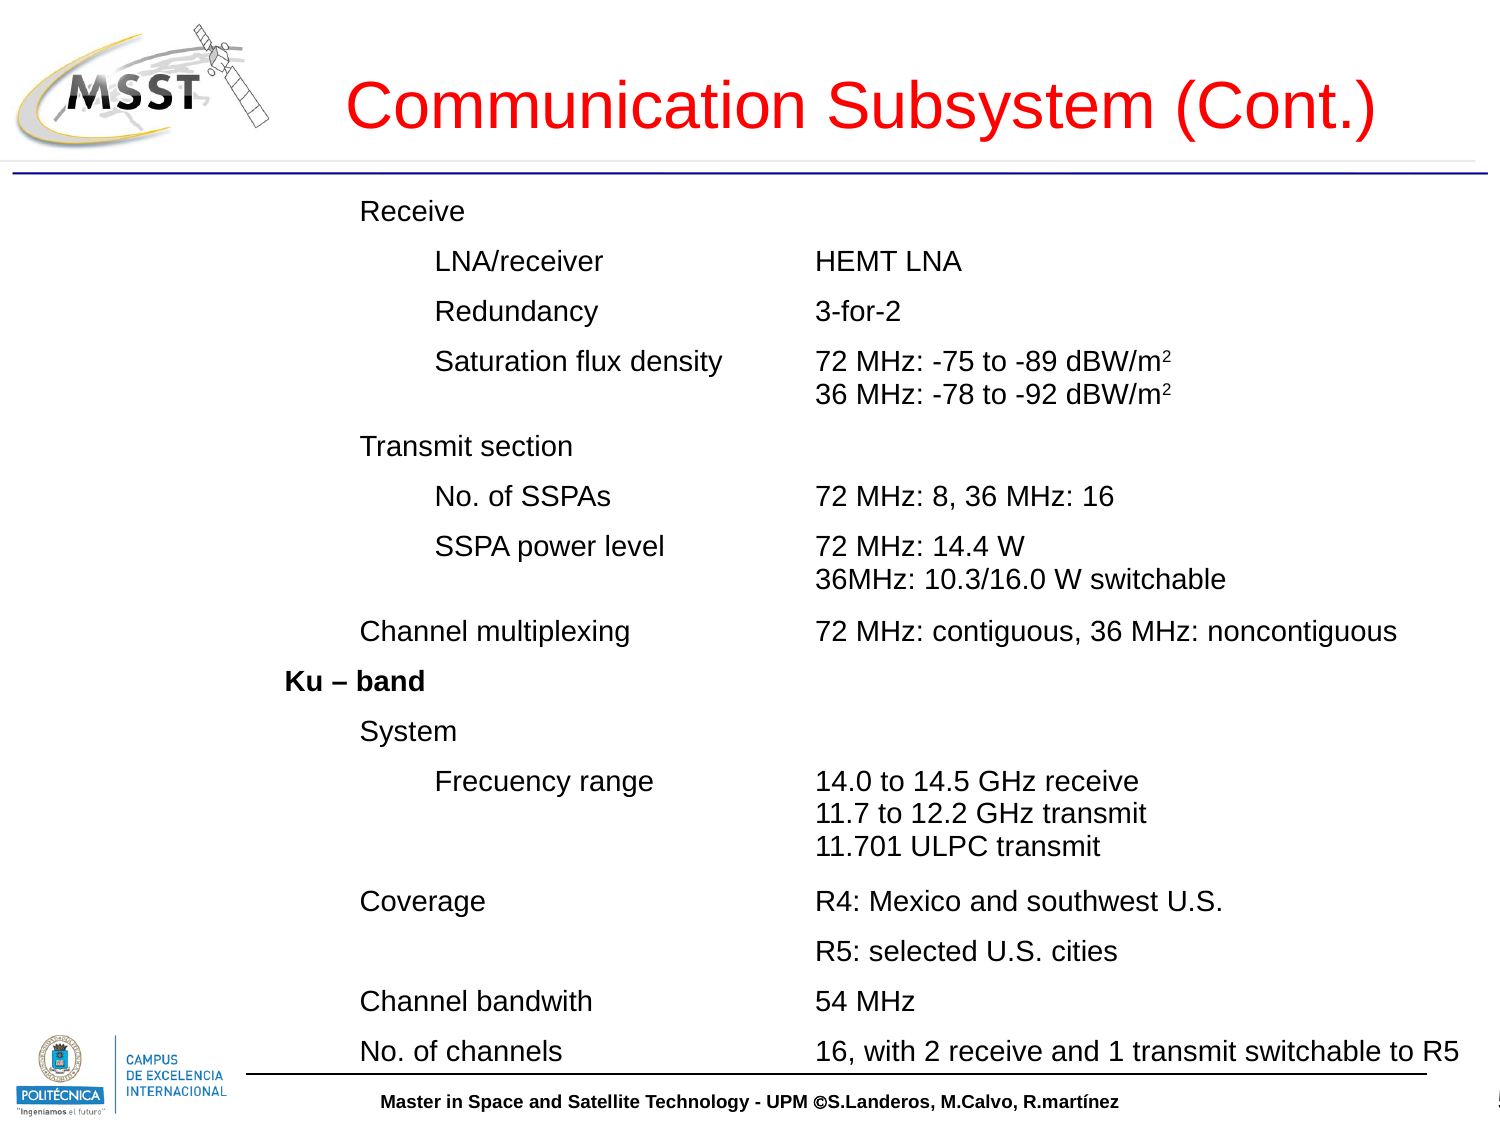

Communication Subsystem (Cont.)
| Receive |  |
| --- | --- |
| LNA/receiver | HEMT LNA |
| Redundancy | 3-for-2 |
| Saturation flux density | 72 MHz: -75 to -89 dBW/m2 36 MHz: -78 to -92 dBW/m2 |
| Transmit section |  |
| No. of SSPAs | 72 MHz: 8, 36 MHz: 16 |
| SSPA power level | 72 MHz: 14.4 W 36MHz: 10.3/16.0 W switchable |
| Channel multiplexing | 72 MHz: contiguous, 36 MHz: noncontiguous |
| Ku – band |  |
| System |  |
| Frecuency range | 14.0 to 14.5 GHz receive 11.7 to 12.2 GHz transmit 11.701 ULPC transmit |
| Coverage | R4: Mexico and southwest U.S. |
|  | R5: selected U.S. cities |
| Channel bandwith | 54 MHz |
| No. of channels | 16, with 2 receive and 1 transmit switchable to R5 |